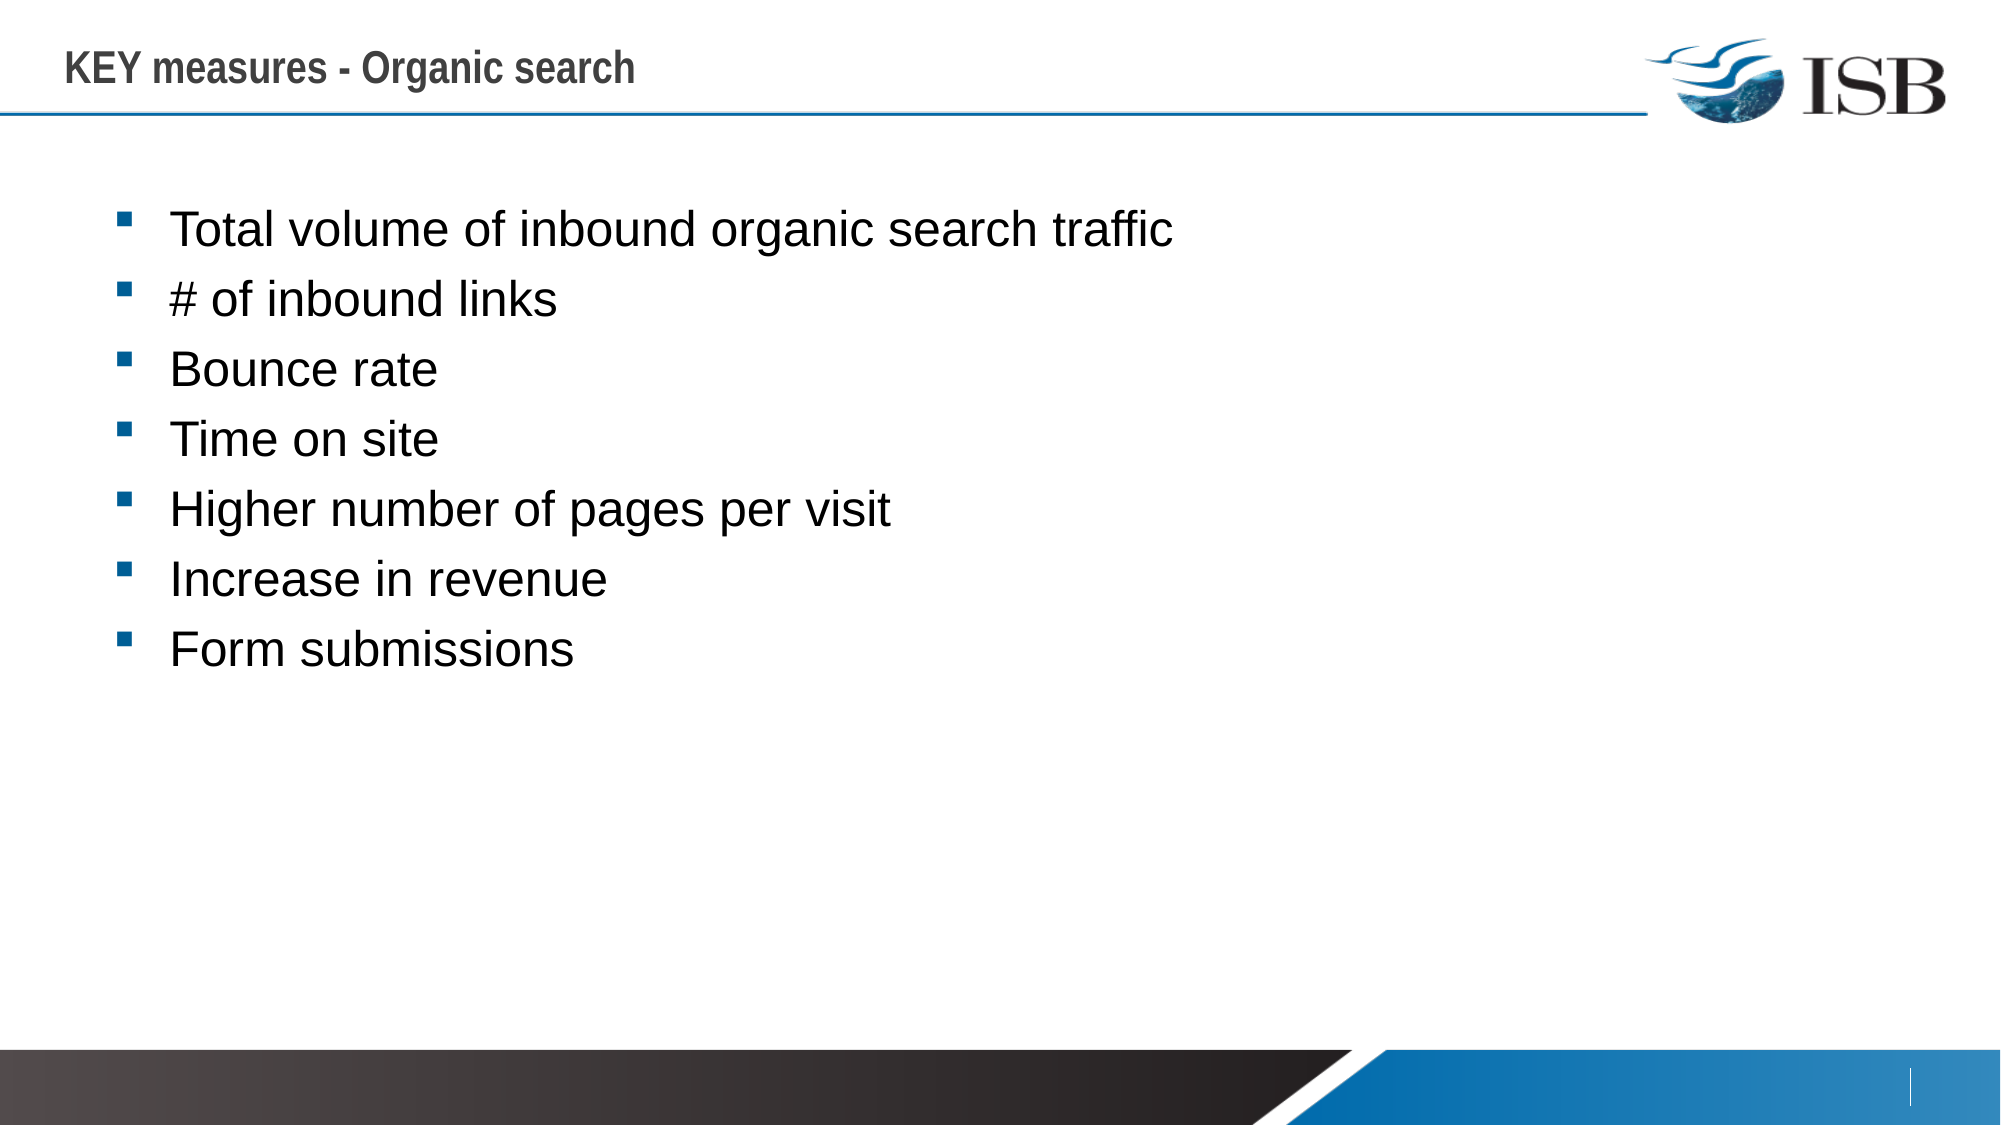

# KEY measures - Organic search
Total volume of inbound organic search traffic
# of inbound links
Bounce rate
Time on site
Higher number of pages per visit
Increase in revenue
Form submissions